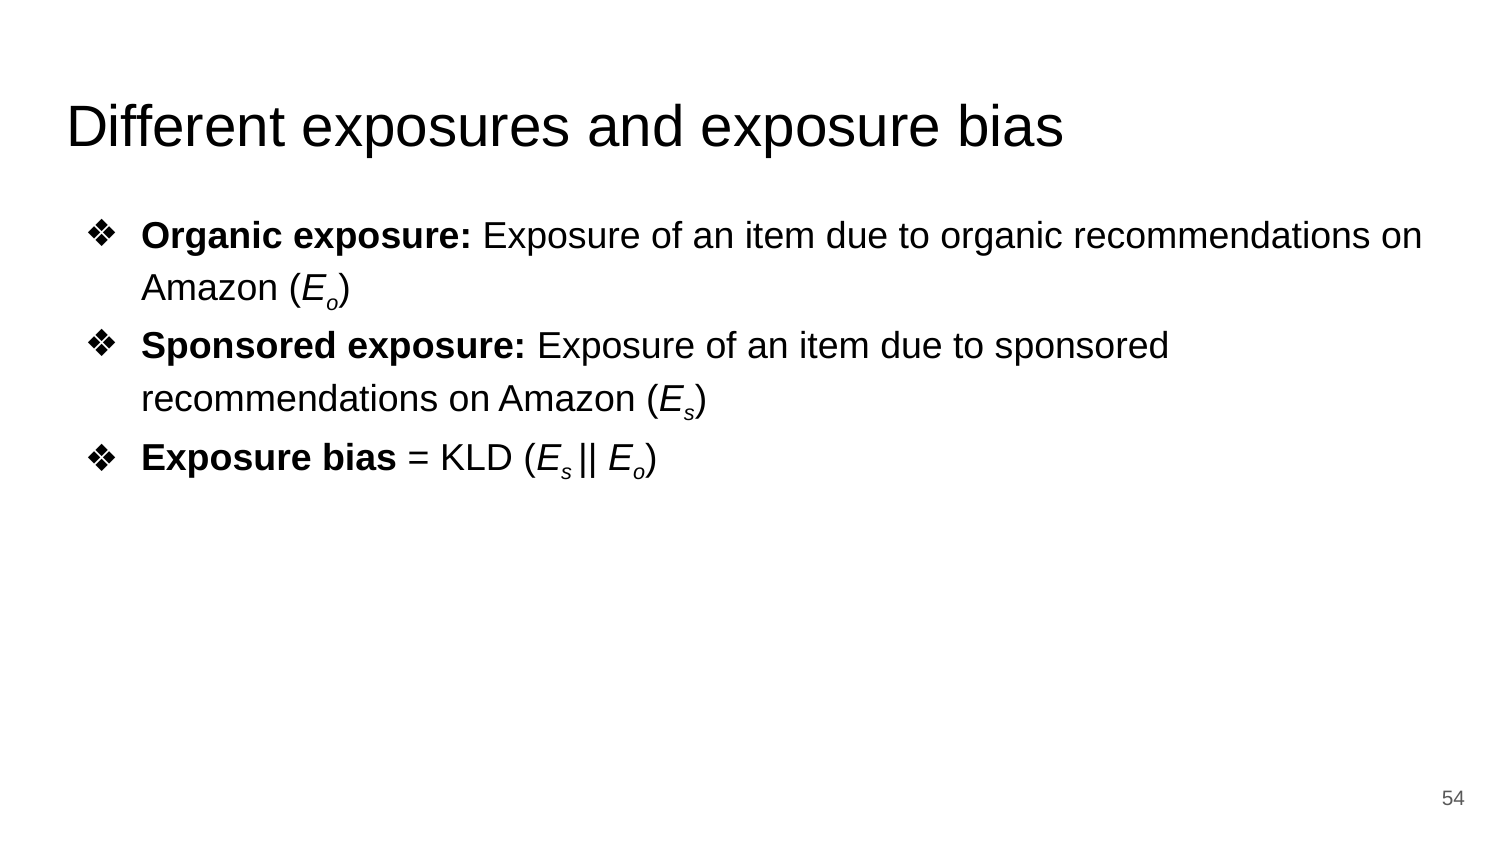

# Different exposures and exposure bias
Organic exposure: Exposure of an item due to organic recommendations on Amazon (Eo)
Sponsored exposure: Exposure of an item due to sponsored recommendations on Amazon (Es)
Exposure bias = KLD (Es || Eo)

54